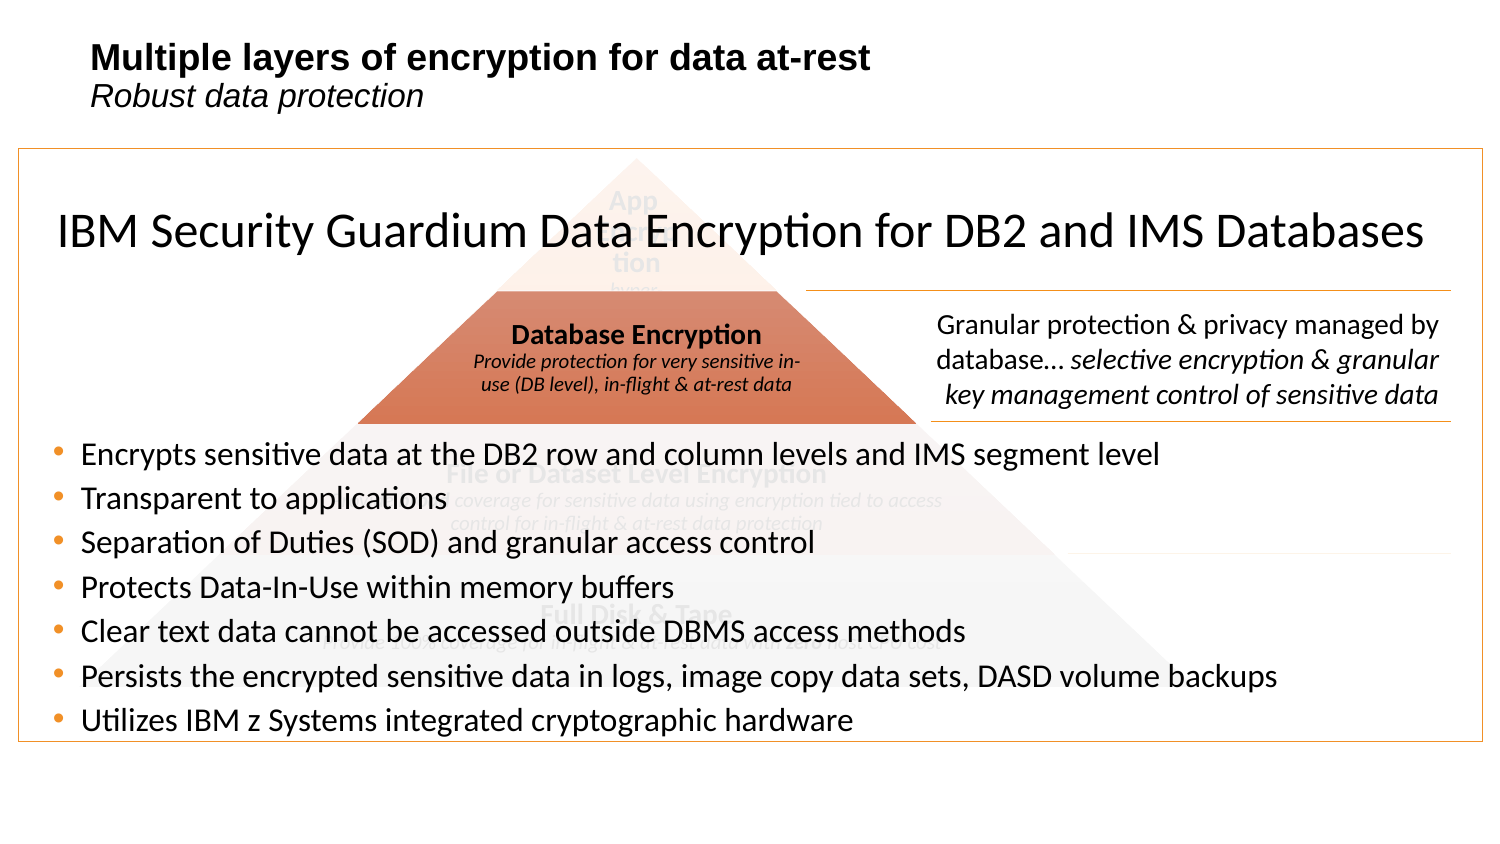

# Multiple layers of encryption for data at-rest Robust data protection

App
Encryption
hyper-sensitive data
Database Encryption
Provide protection for very sensitive in-use (DB level), in-flight & at-rest data
File or Dataset Level Encryption
Provide broad coverage for sensitive data using encryption tied to access control for in-flight & at-rest data protection
Full Disk & Tape
Provide 100% coverage for in-flight & at-rest data with zero host CPU cost
Data protection & privacy provided and managed by the application… encryption of sensitive data when lower levels of encryption not available or suitable
IBM Security Guardium Data Encryption for DB2 and IMS Databases

Database Encryption
Provide protection for very sensitive in- use (DB level), in-flight & at-rest data
Granular protection & privacy managed by database… selective encryption & granular key management control of sensitive data
Broad protection & privacy managed by OS… ability to eliminate storage admins from compliance scope
Encrypts sensitive data at the DB2 row and column levels and IMS segment level
Transparent to applications
Separation of Duties (SOD) and granular access control
Protects Data-In-Use within memory buffers
Clear text data cannot be accessed outside DBMS access methods
Persists the encrypted sensitive data in logs, image copy data sets, DASD volume backups
Utilizes IBM z Systems integrated cryptographic hardware
Protection against intrusion, tamper or removal of  physical infrastructure
Coverage